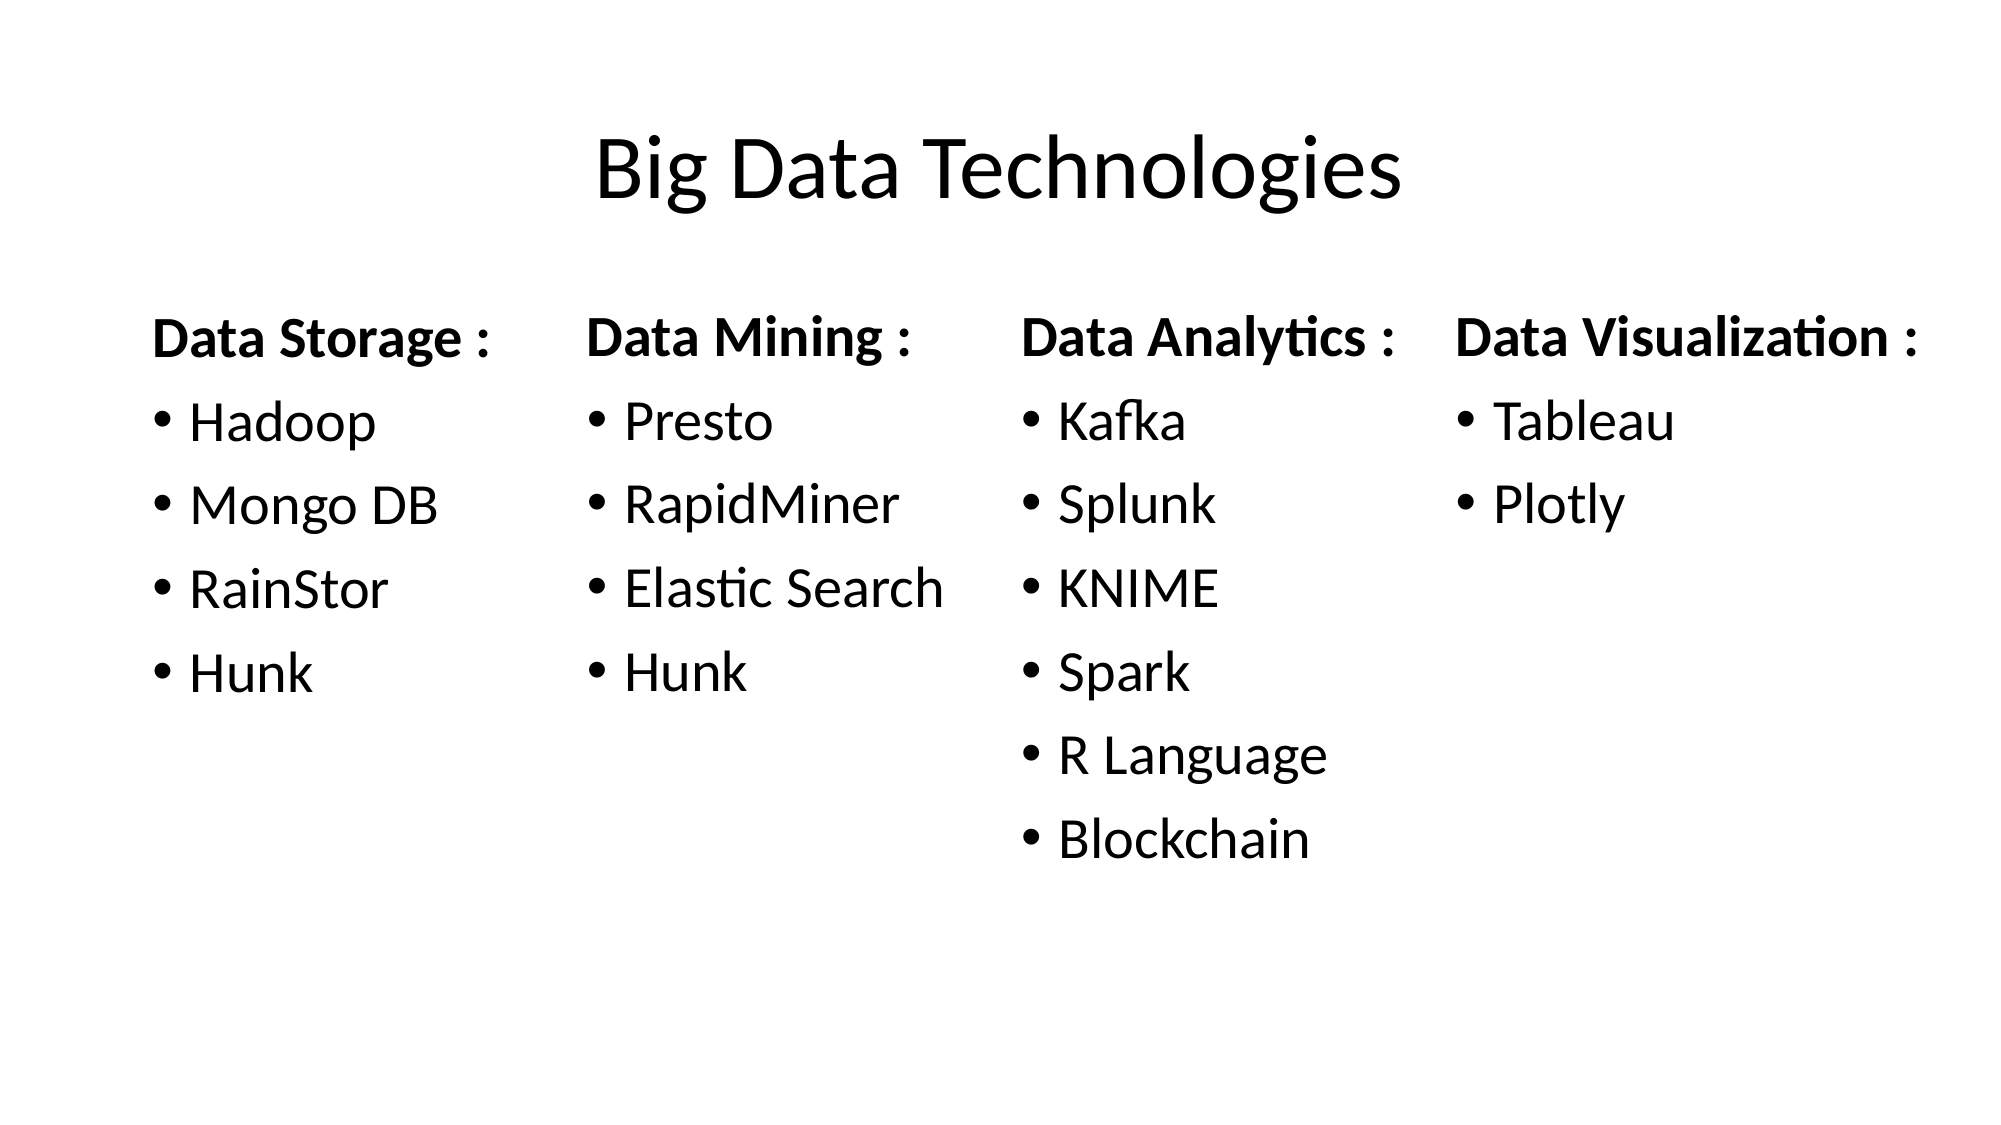

# Big Data Technologies
Data Mining :
Presto
RapidMiner
Elastic Search
Hunk
Data Analytics :
Kafka
Splunk
KNIME
Spark
R Language
Blockchain
Data Visualization :
Tableau
Plotly
Data Storage :
Hadoop
Mongo DB
RainStor
Hunk